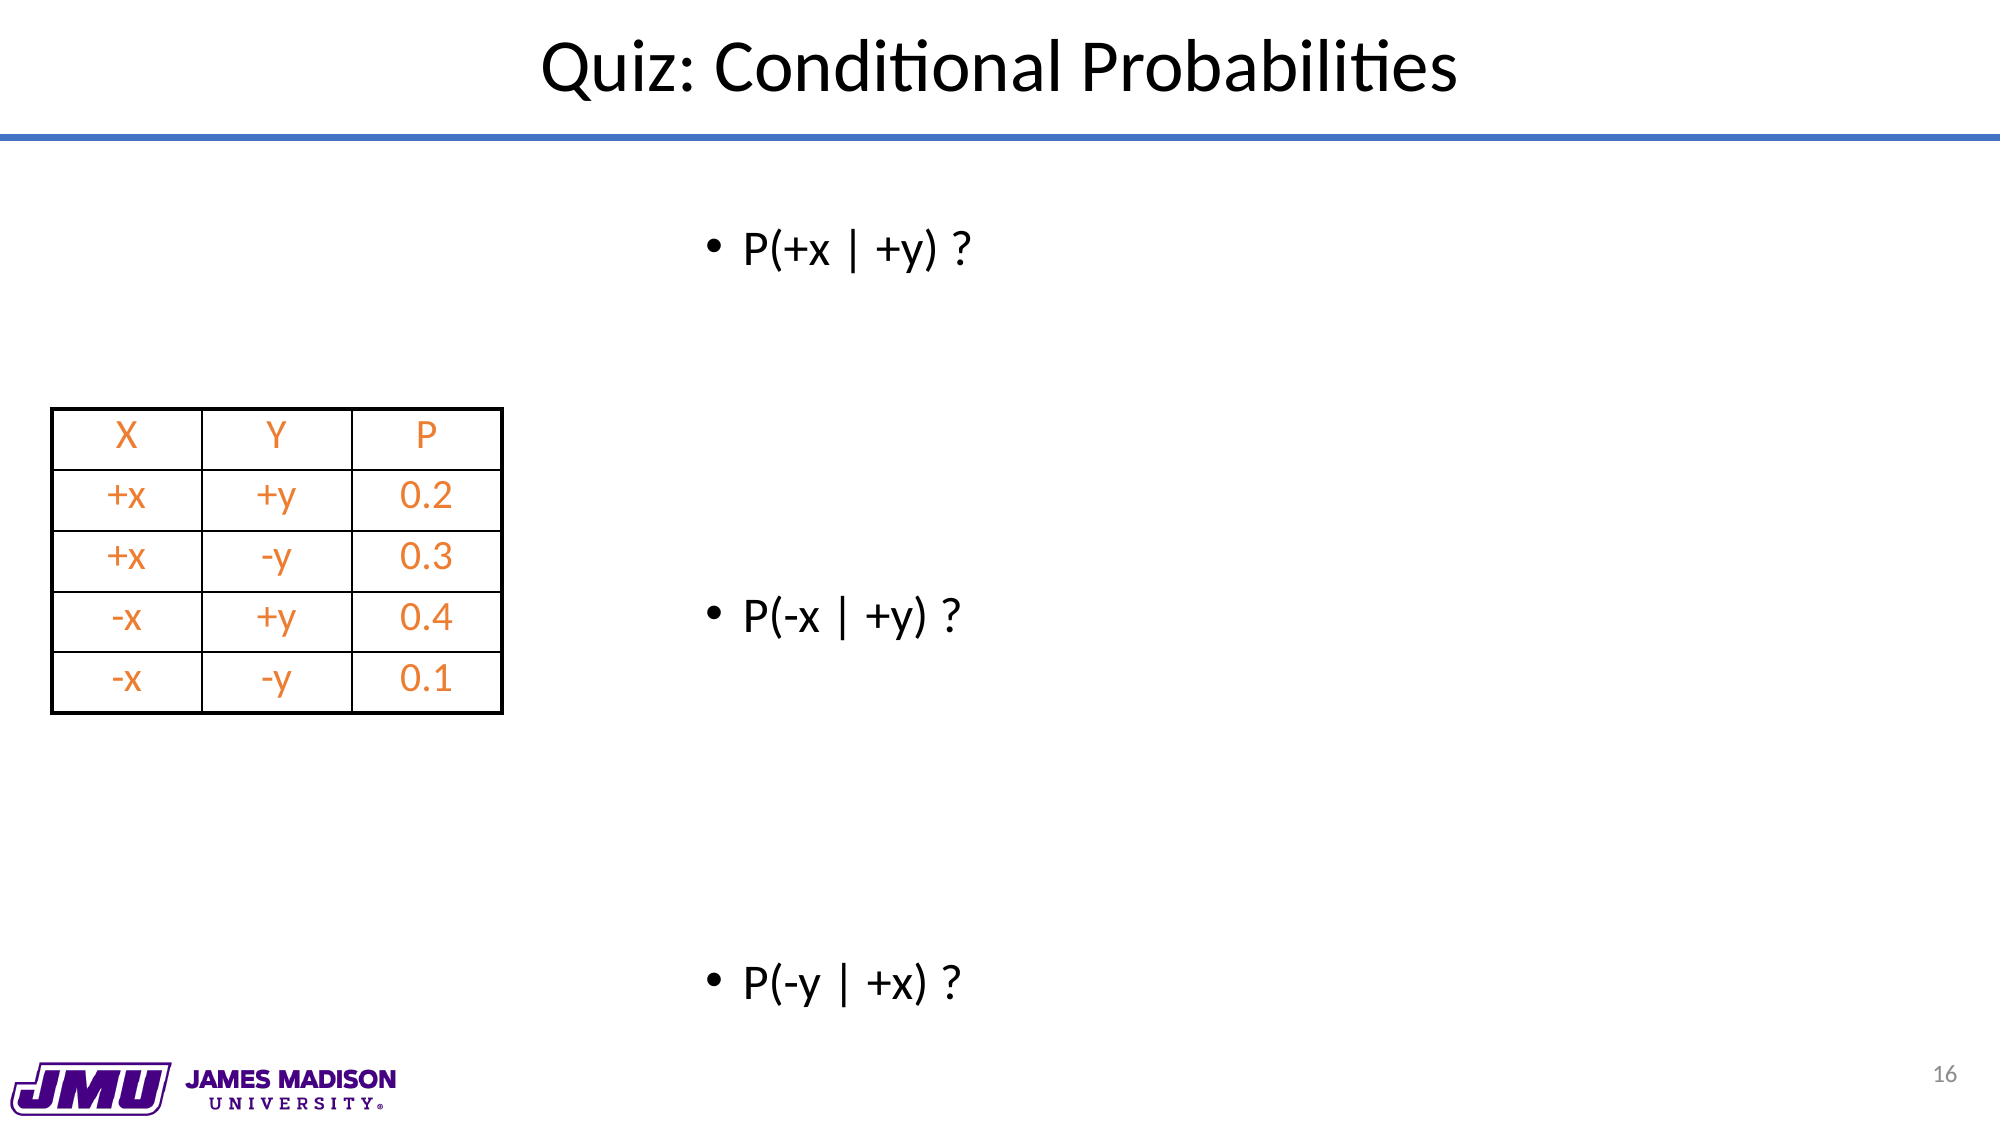

# Quiz: Conditional Probabilities
P(+x | +y) ?

P(-x | +y) ?

P(-y | +x) ?

| X | Y | P |
| --- | --- | --- |
| +x | +y | 0.2 |
| +x | -y | 0.3 |
| -x | +y | 0.4 |
| -x | -y | 0.1 |
16